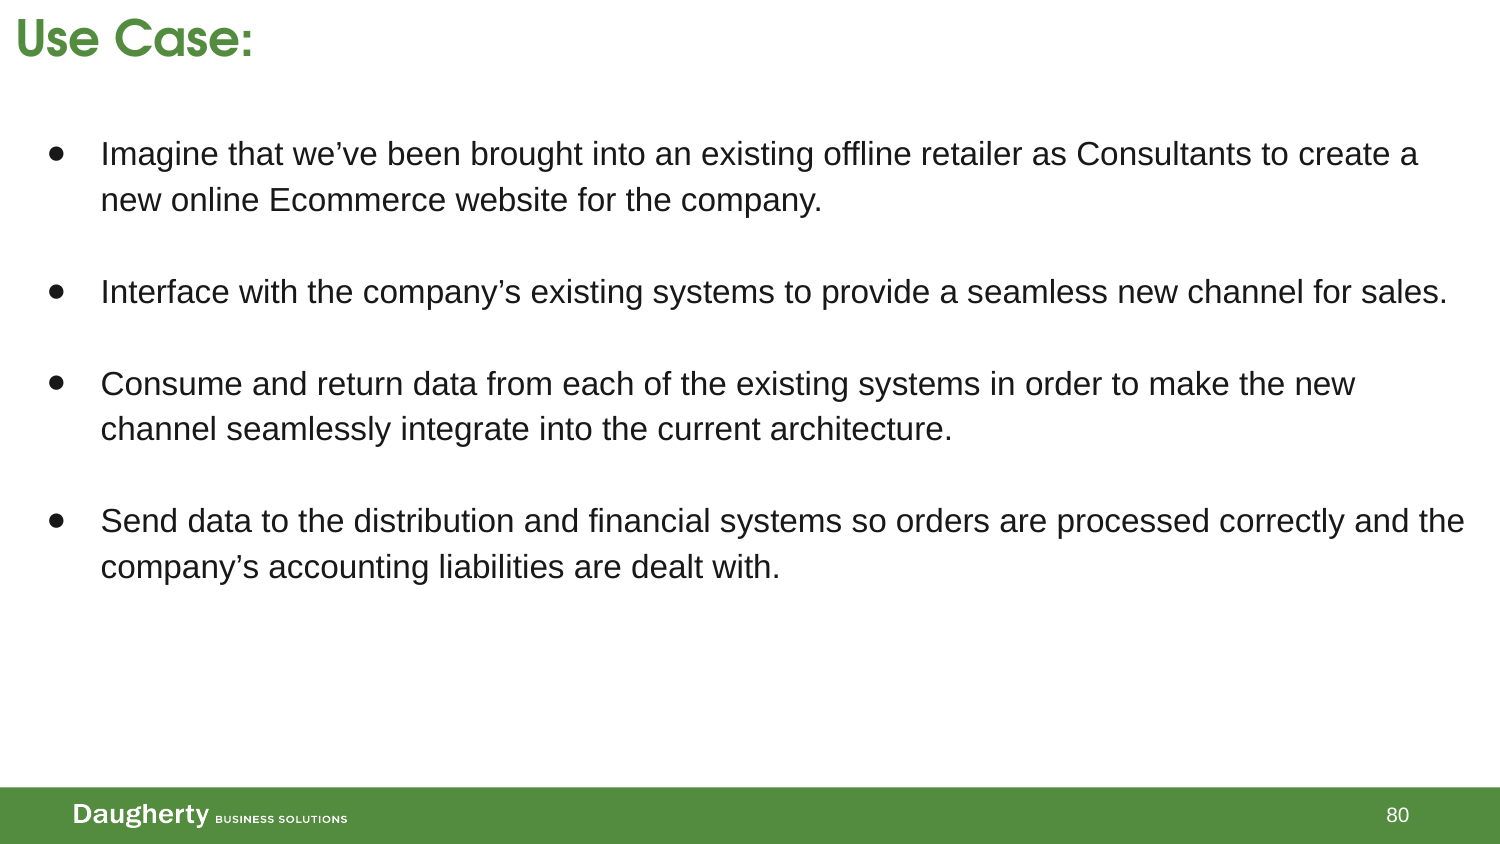

Use Case:
Imagine that we’ve been brought into an existing offline retailer as Consultants to create a new online Ecommerce website for the company.

Interface with the company’s existing systems to provide a seamless new channel for sales.

Consume and return data from each of the existing systems in order to make the new channel seamlessly integrate into the current architecture.

Send data to the distribution and financial systems so orders are processed correctly and the company’s accounting liabilities are dealt with.
80